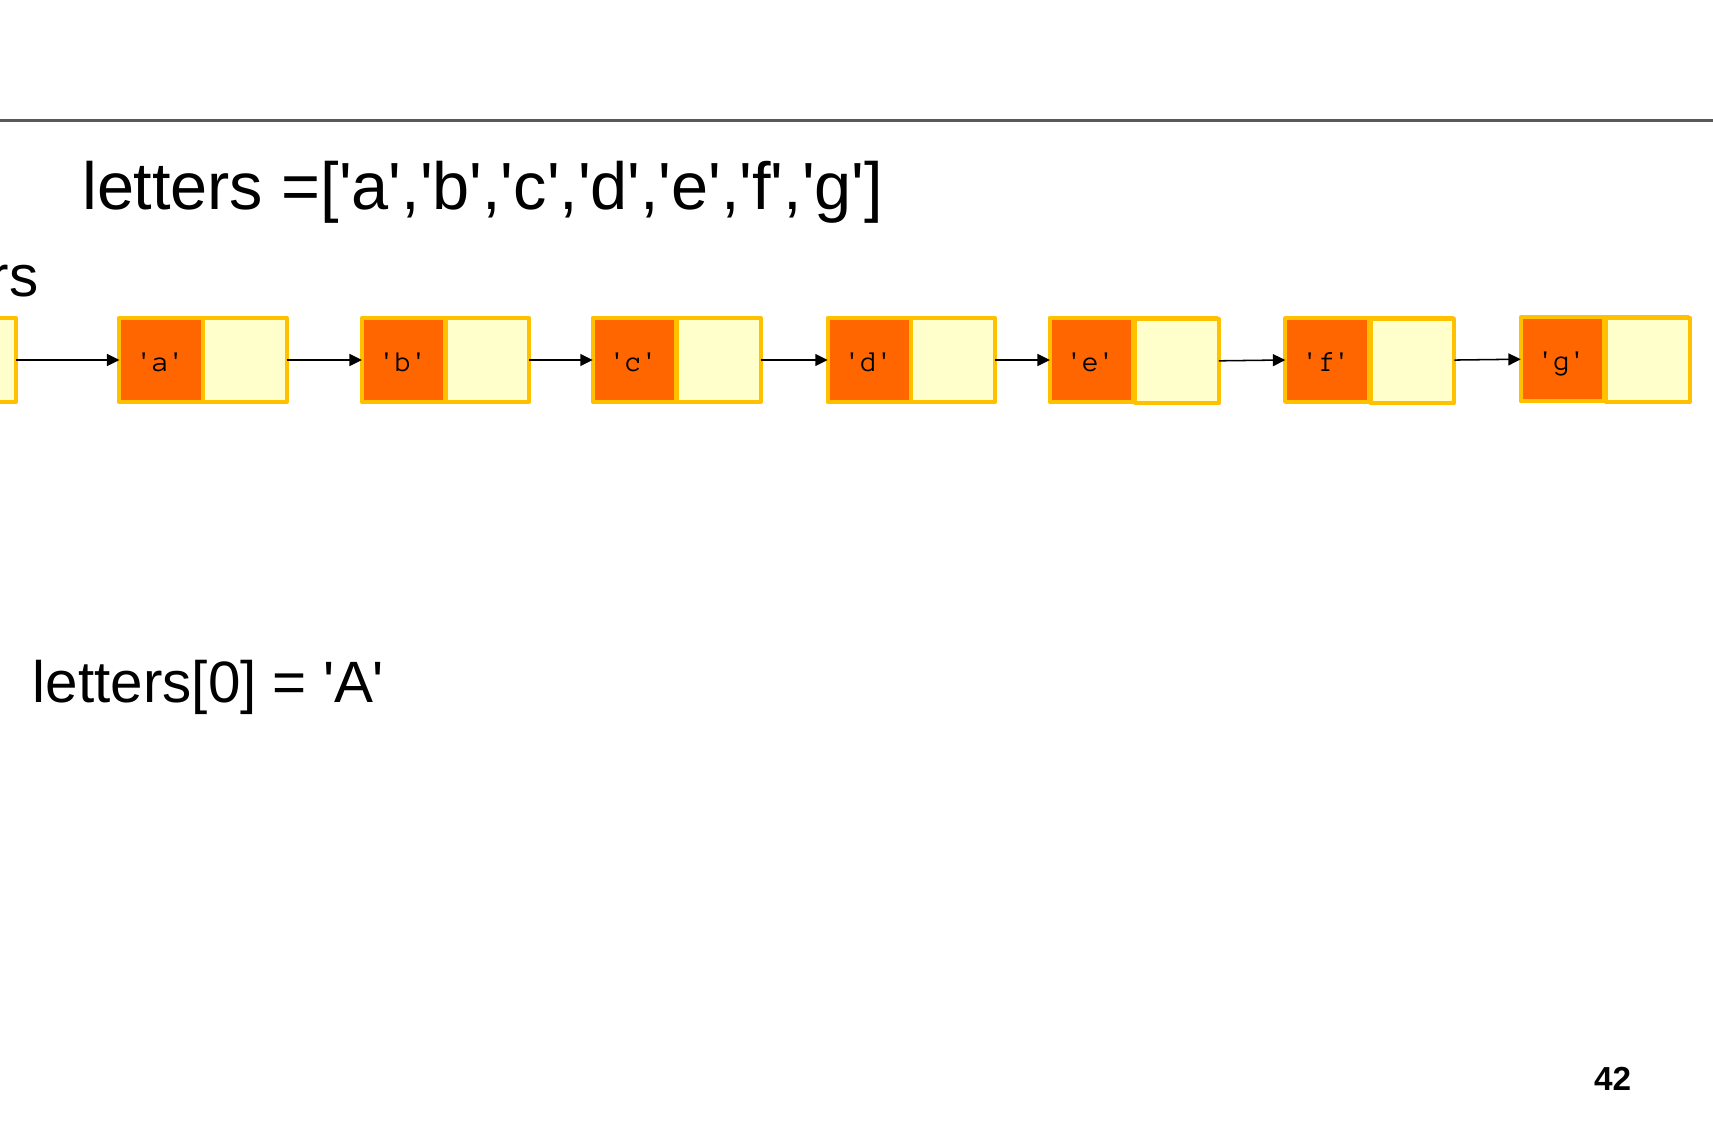

letters =['a','b','c','d','e','f','g']
letters
'g'

'a'

'b'

'c'

'd'

'e'

'f'

letters[0] = 'A'